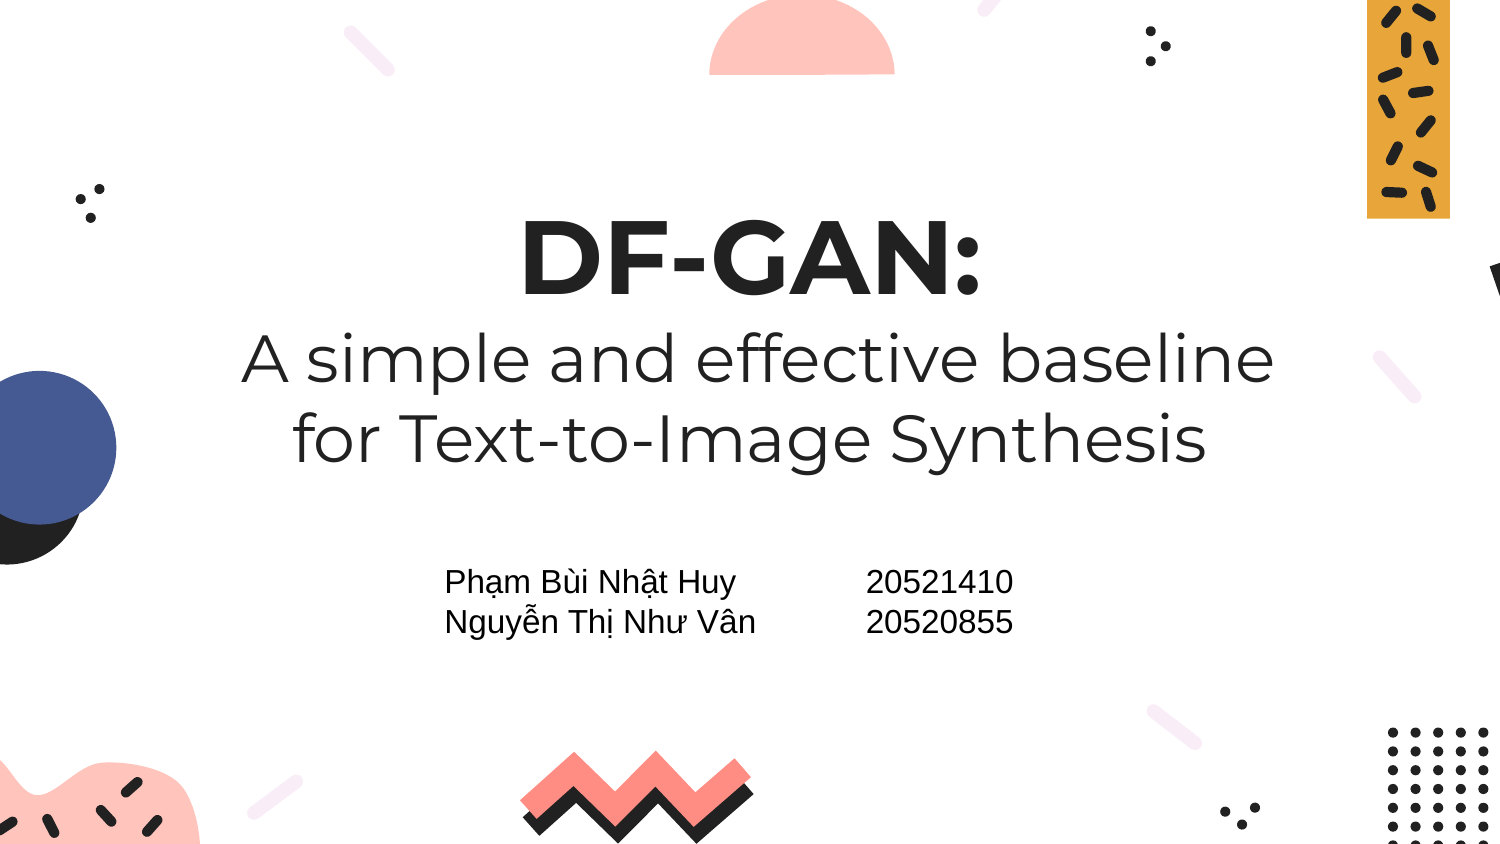

# DF-GAN:  A simple and effective baseline for Text-to-Image Synthesis
Phạm Bùi Nhật Huy
Nguyễn Thị Như Vân
20521410
20520855